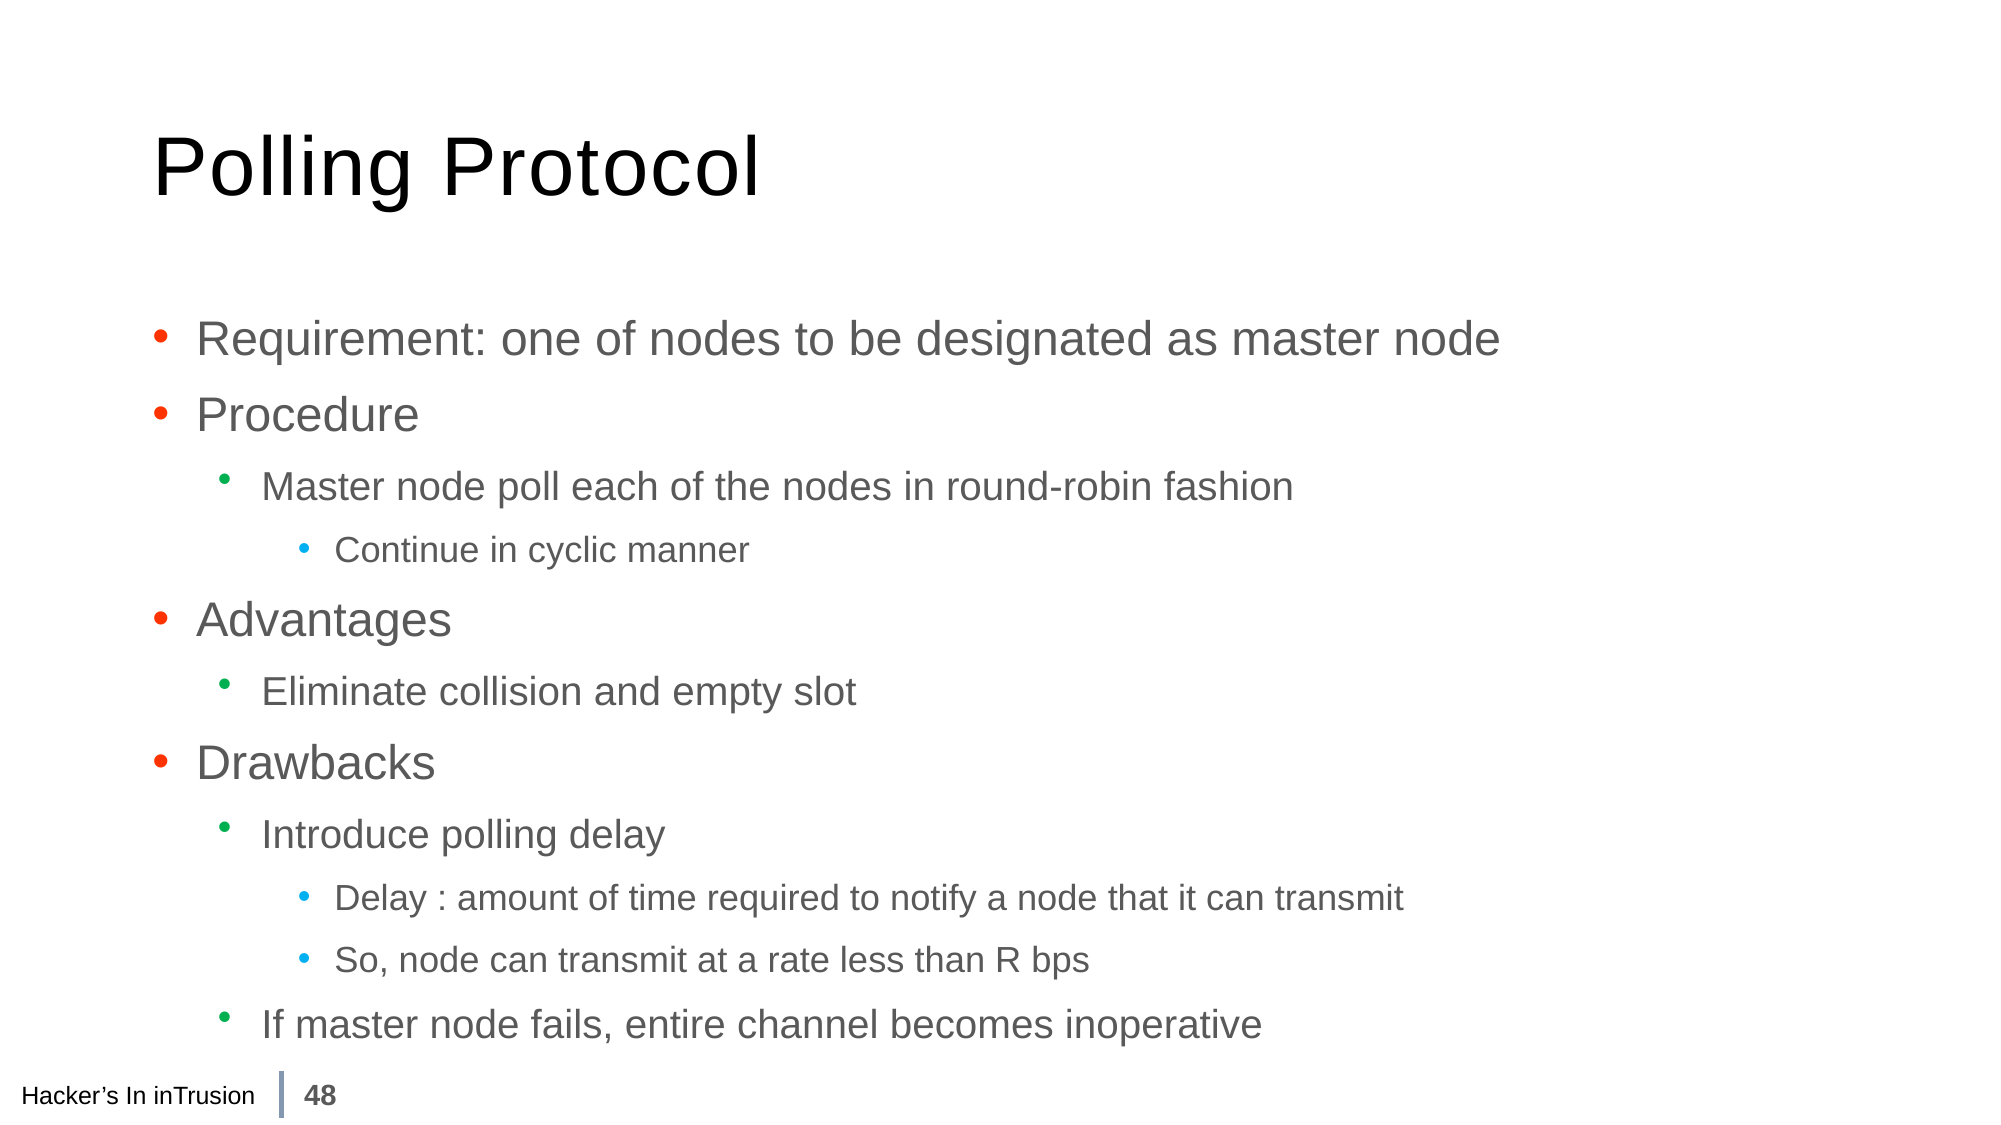

# Polling Protocol
Requirement: one of nodes to be designated as master node
Procedure
Master node poll each of the nodes in round-robin fashion
Continue in cyclic manner
Advantages
Eliminate collision and empty slot
Drawbacks
Introduce polling delay
Delay : amount of time required to notify a node that it can transmit
So, node can transmit at a rate less than R bps
If master node fails, entire channel becomes inoperative